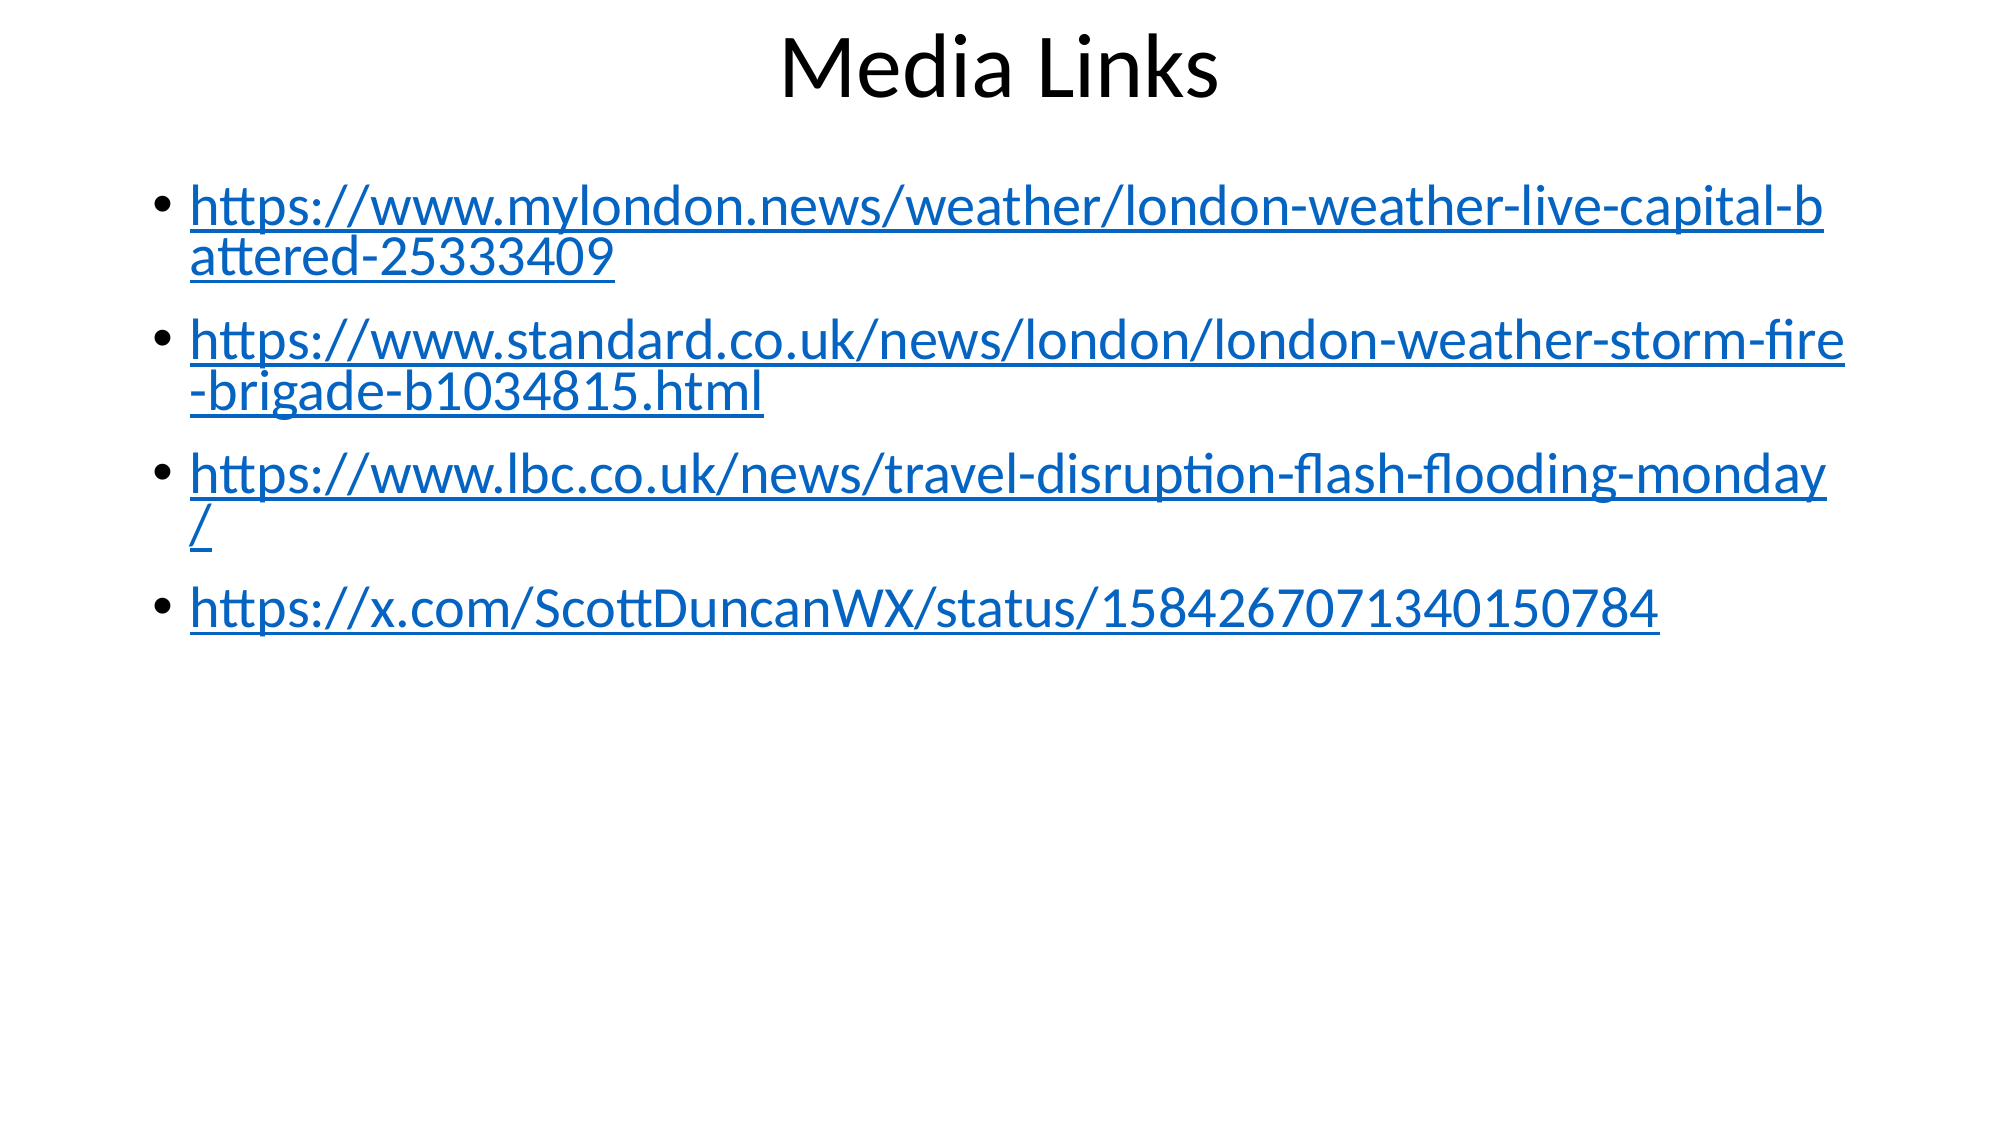

# Media Links
https://www.mylondon.news/weather/london-weather-live-capital-battered-25333409
https://www.standard.co.uk/news/london/london-weather-storm-fire-brigade-b1034815.html
https://www.lbc.co.uk/news/travel-disruption-flash-flooding-monday/
https://x.com/ScottDuncanWX/status/1584267071340150784